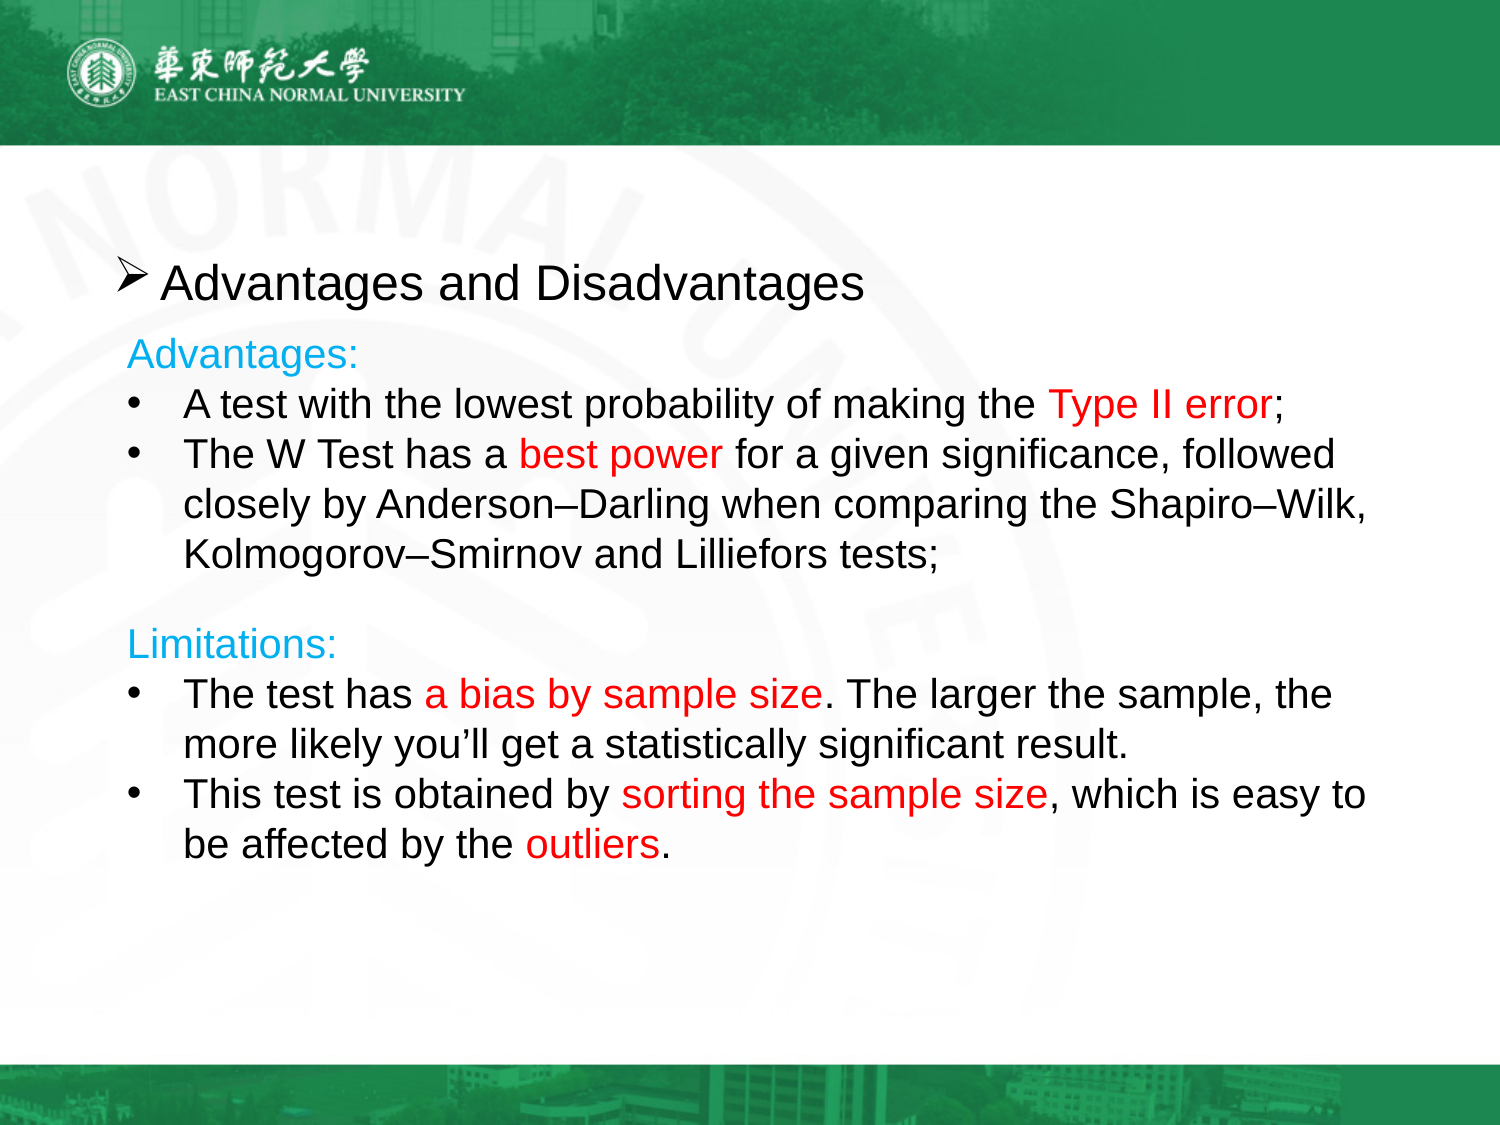

Advantages and Disadvantages
Advantages:
A test with the lowest probability of making the Type II error;
The W Test has a best power for a given significance, followed closely by Anderson–Darling when comparing the Shapiro–Wilk, Kolmogorov–Smirnov and Lilliefors tests;
Limitations:
The test has a bias by sample size. The larger the sample, the more likely you’ll get a statistically significant result.
This test is obtained by sorting the sample size, which is easy to be affected by the outliers.